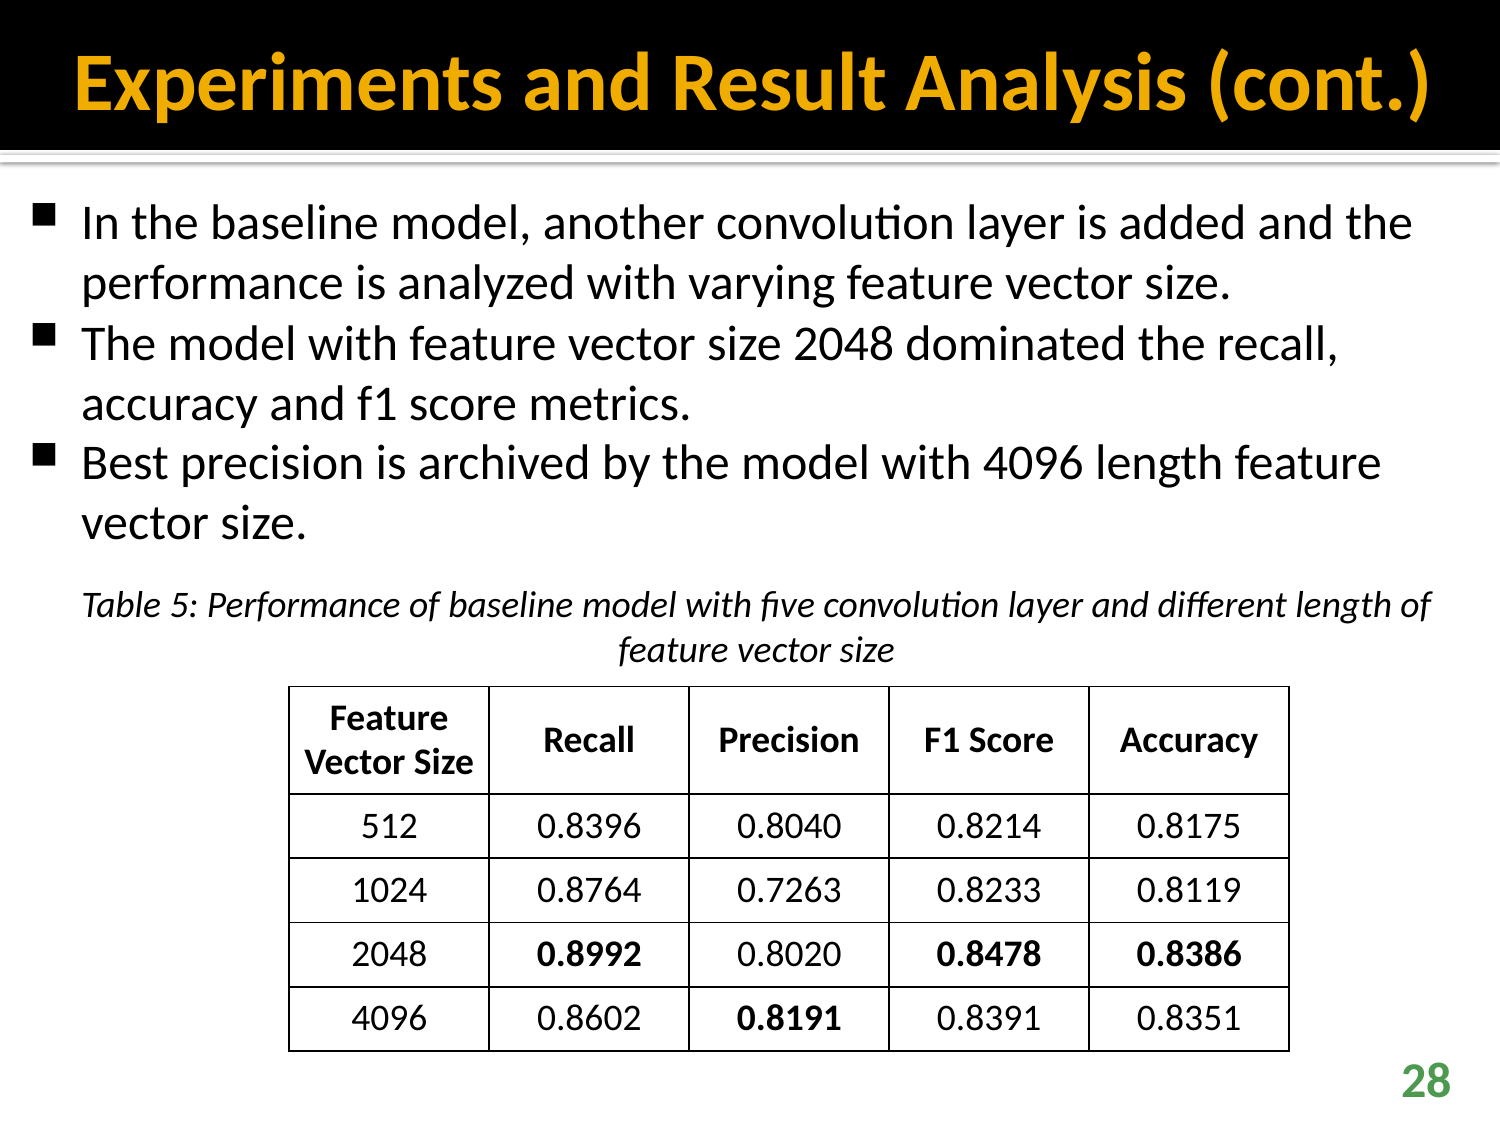

# Experiments and Result Analysis (cont.)
In the baseline model, another convolution layer is added and the performance is analyzed with varying feature vector size.
The model with feature vector size 2048 dominated the recall, accuracy and f1 score metrics.
Best precision is archived by the model with 4096 length feature vector size.

Table 5: Performance of baseline model with five convolution layer and different length of feature vector size
| Feature Vector Size | Recall | Precision | F1 Score | Accuracy |
| --- | --- | --- | --- | --- |
| 512 | 0.8396 | 0.8040 | 0.8214 | 0.8175 |
| 1024 | 0.8764 | 0.7263 | 0.8233 | 0.8119 |
| 2048 | 0.8992 | 0.8020 | 0.8478 | 0.8386 |
| 4096 | 0.8602 | 0.8191 | 0.8391 | 0.8351 |
28